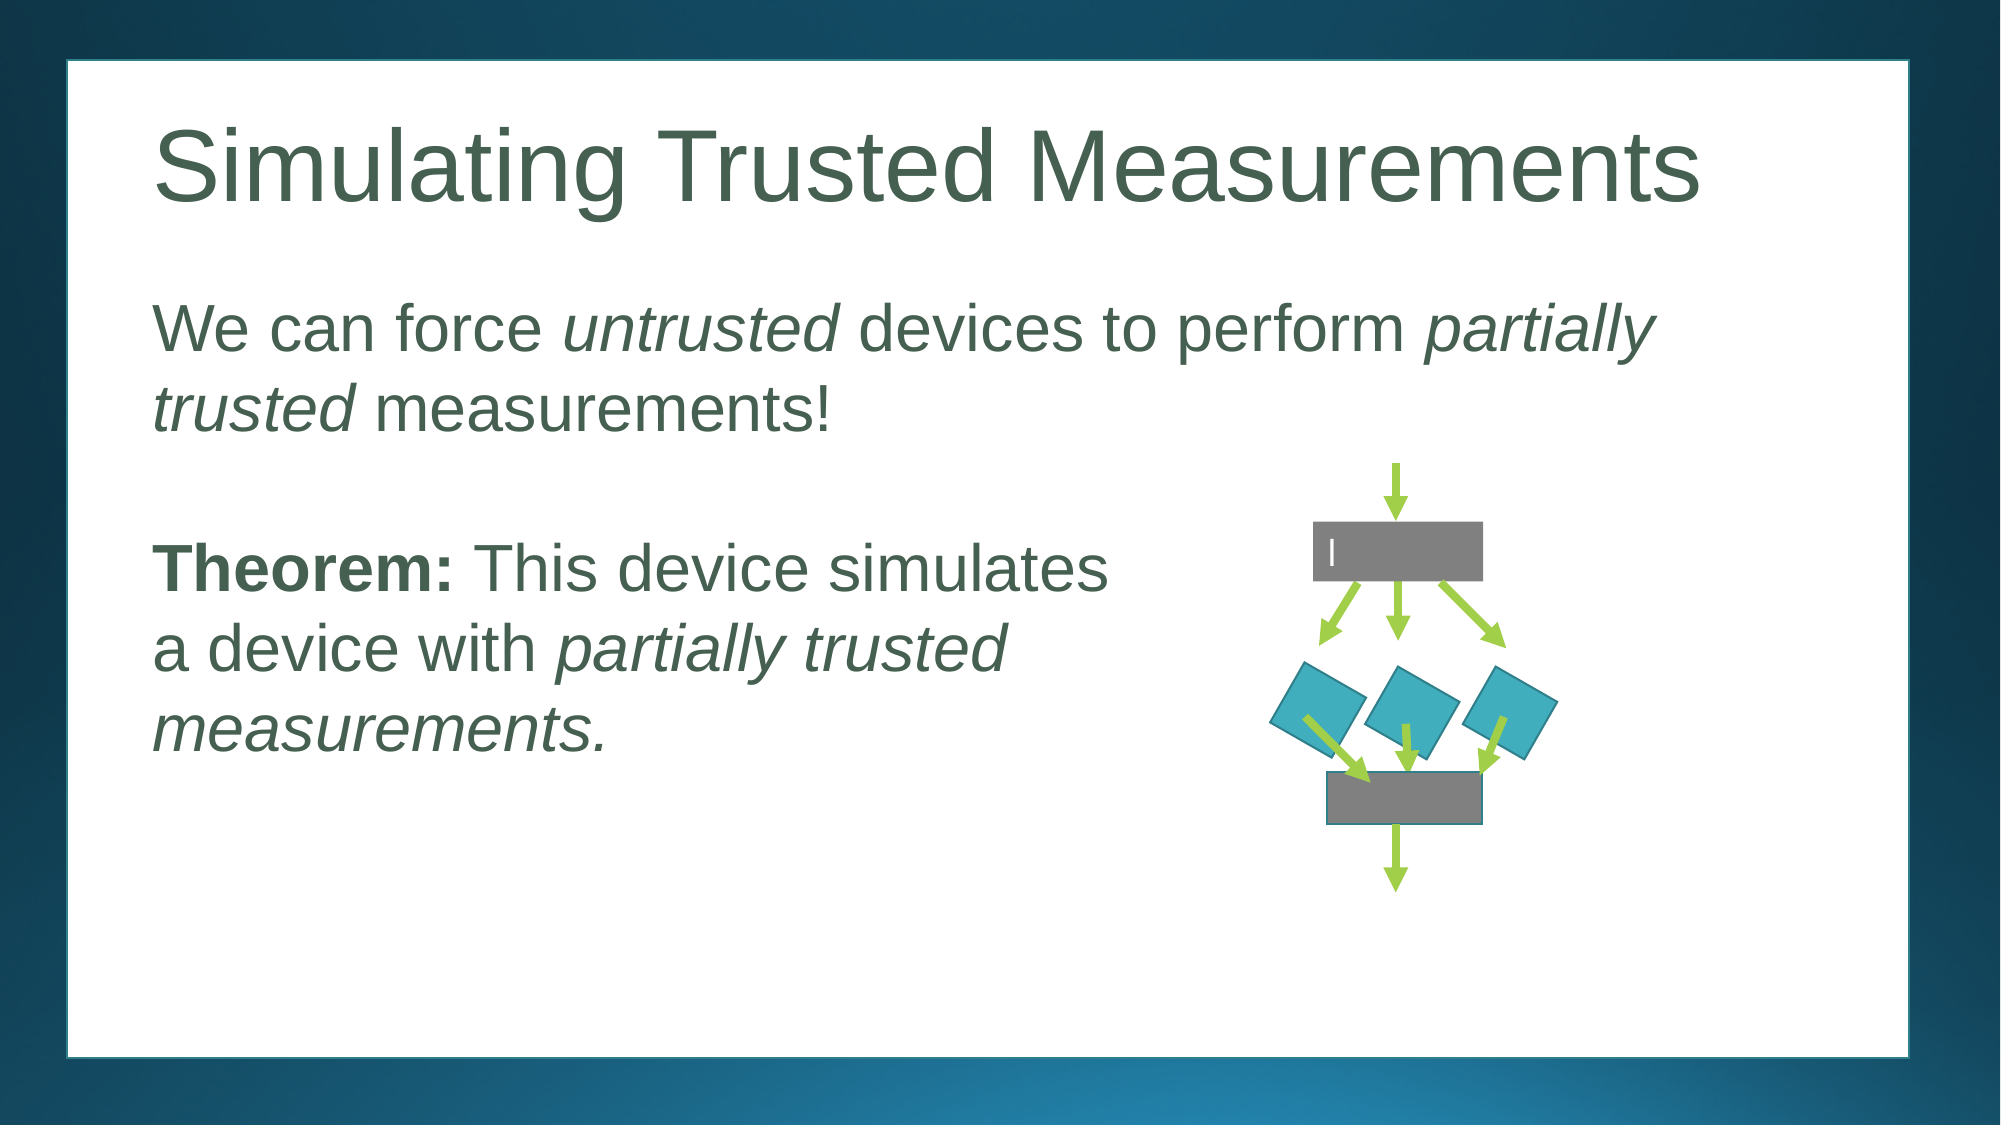

# Simulating Trusted Measurements
We can force untrusted devices to perform partially trusted measurements!

Theorem: This device simulates
a device with partially trusted
measurements.

l

11011                      1010010001011101010001011101101010001111111010100010 ….